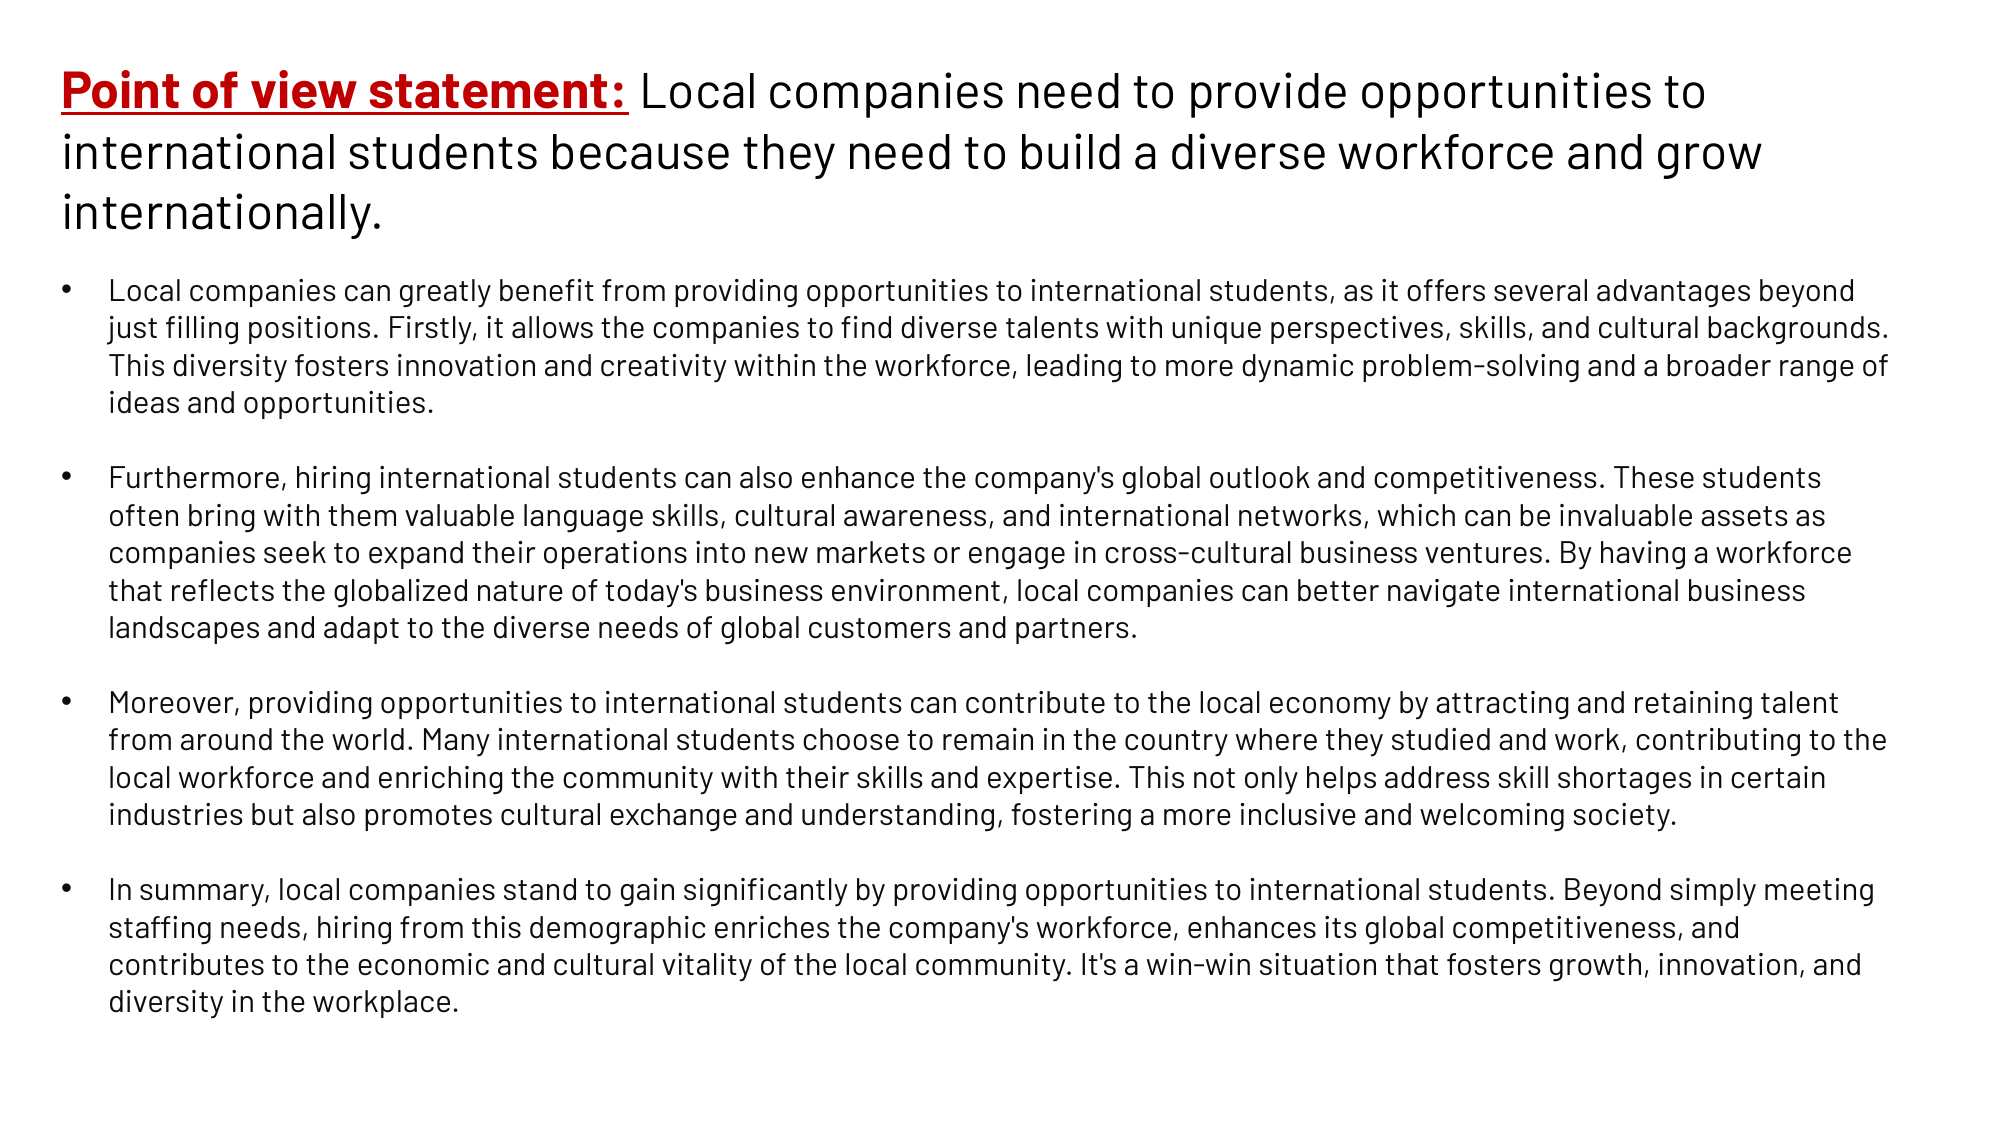

Point of view statement: Local companies need to provide opportunities to international students because they need to build a diverse workforce and grow internationally.

Local companies can greatly benefit from providing opportunities to international students, as it offers several advantages beyond just filling positions. Firstly, it allows the companies to find diverse talents with unique perspectives, skills, and cultural backgrounds. This diversity fosters innovation and creativity within the workforce, leading to more dynamic problem-solving and a broader range of ideas and opportunities.

Furthermore, hiring international students can also enhance the company's global outlook and competitiveness. These students often bring with them valuable language skills, cultural awareness, and international networks, which can be invaluable assets as companies seek to expand their operations into new markets or engage in cross-cultural business ventures. By having a workforce that reflects the globalized nature of today's business environment, local companies can better navigate international business landscapes and adapt to the diverse needs of global customers and partners.

Moreover, providing opportunities to international students can contribute to the local economy by attracting and retaining talent from around the world. Many international students choose to remain in the country where they studied and work, contributing to the local workforce and enriching the community with their skills and expertise. This not only helps address skill shortages in certain industries but also promotes cultural exchange and understanding, fostering a more inclusive and welcoming society.

In summary, local companies stand to gain significantly by providing opportunities to international students. Beyond simply meeting staffing needs, hiring from this demographic enriches the company's workforce, enhances its global competitiveness, and contributes to the economic and cultural vitality of the local community. It's a win-win situation that fosters growth, innovation, and diversity in the workplace.